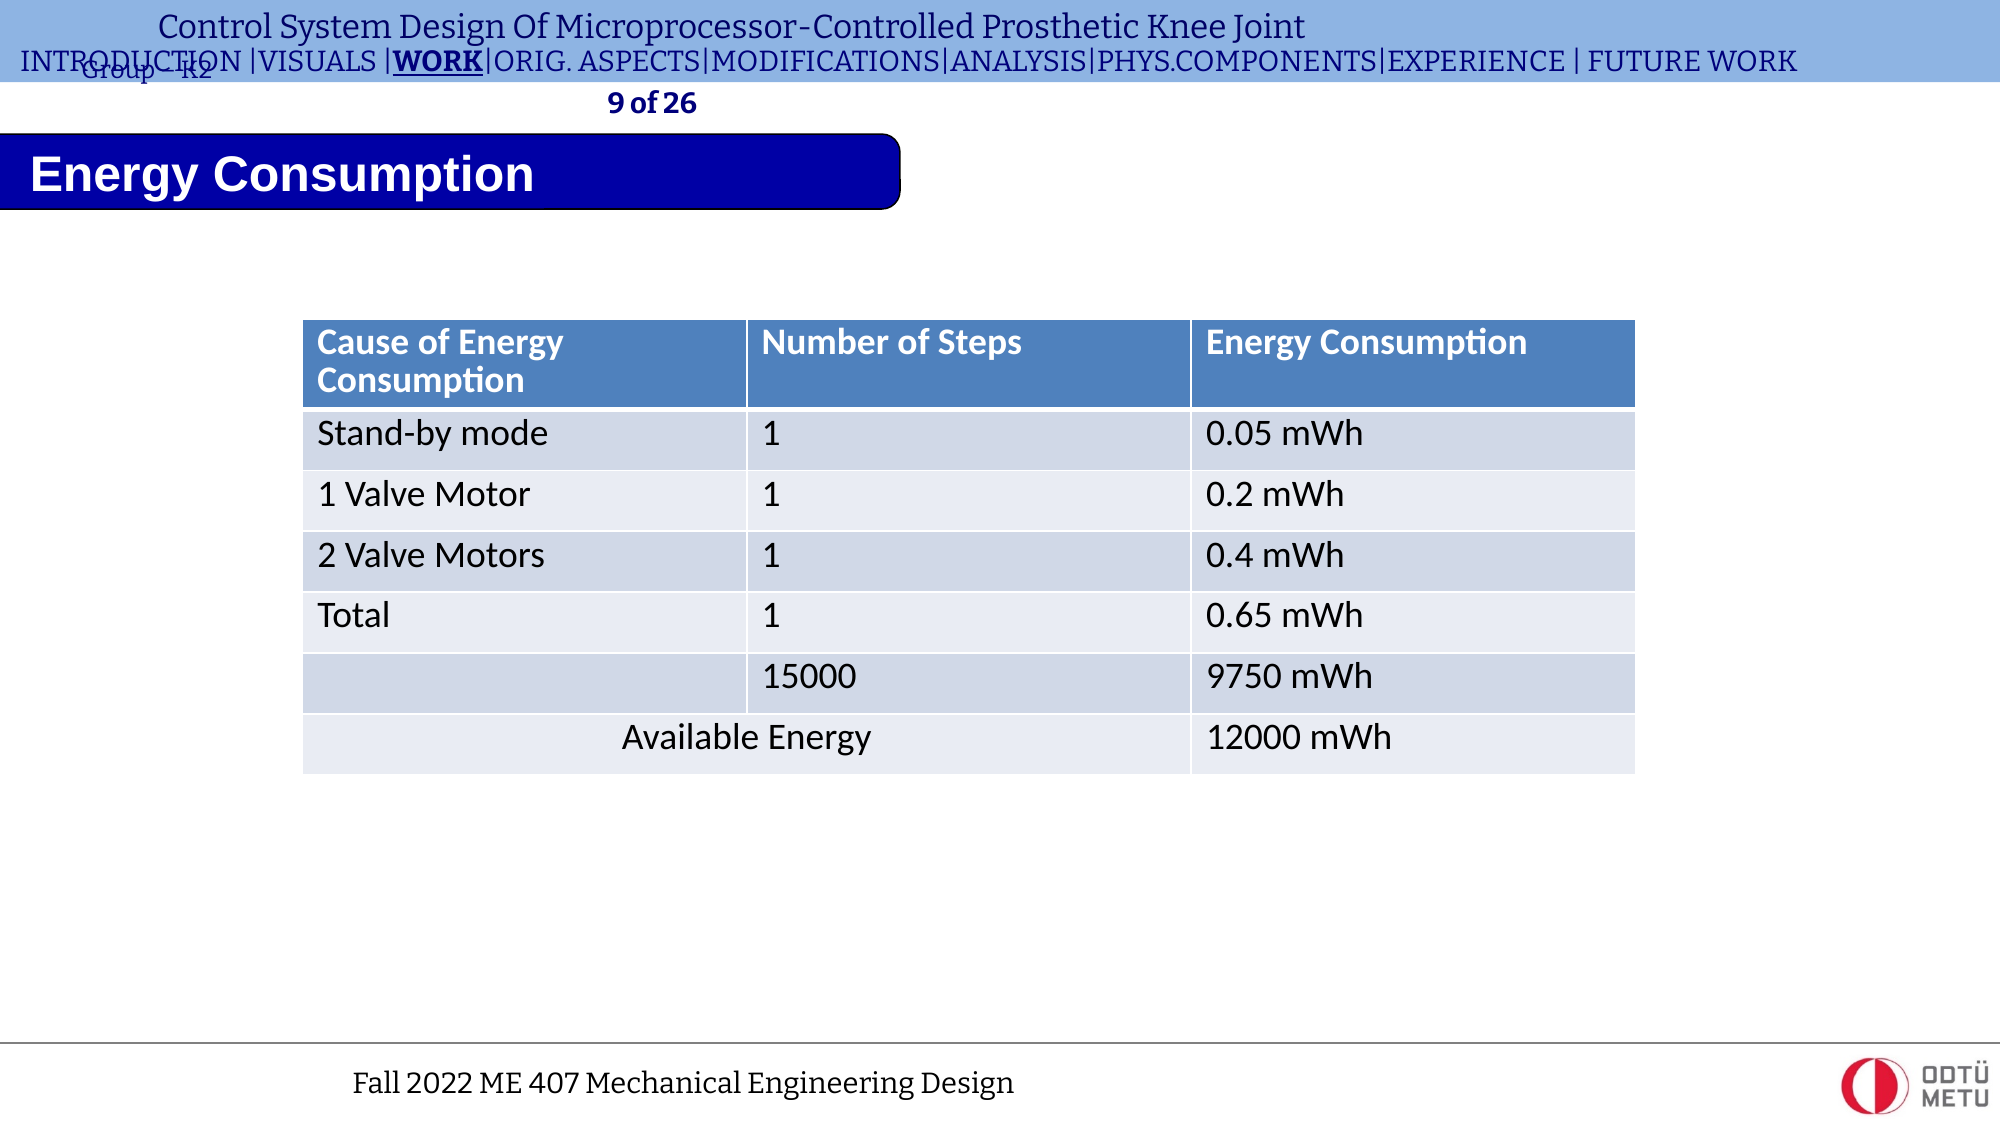

Energy Consumption
| Cause of Energy Consumption | Number of Steps | Energy Consumption |
| --- | --- | --- |
| Stand-by mode | 1 | 0.05 mWh |
| 1 Valve Motor | 1 | 0.2 mWh |
| 2 Valve Motors | 1 | 0.4 mWh |
| Total | 1 | 0.65 mWh |
|  | 15000 | 9750 mWh |
| Available Energy |  | 12000 mWh |